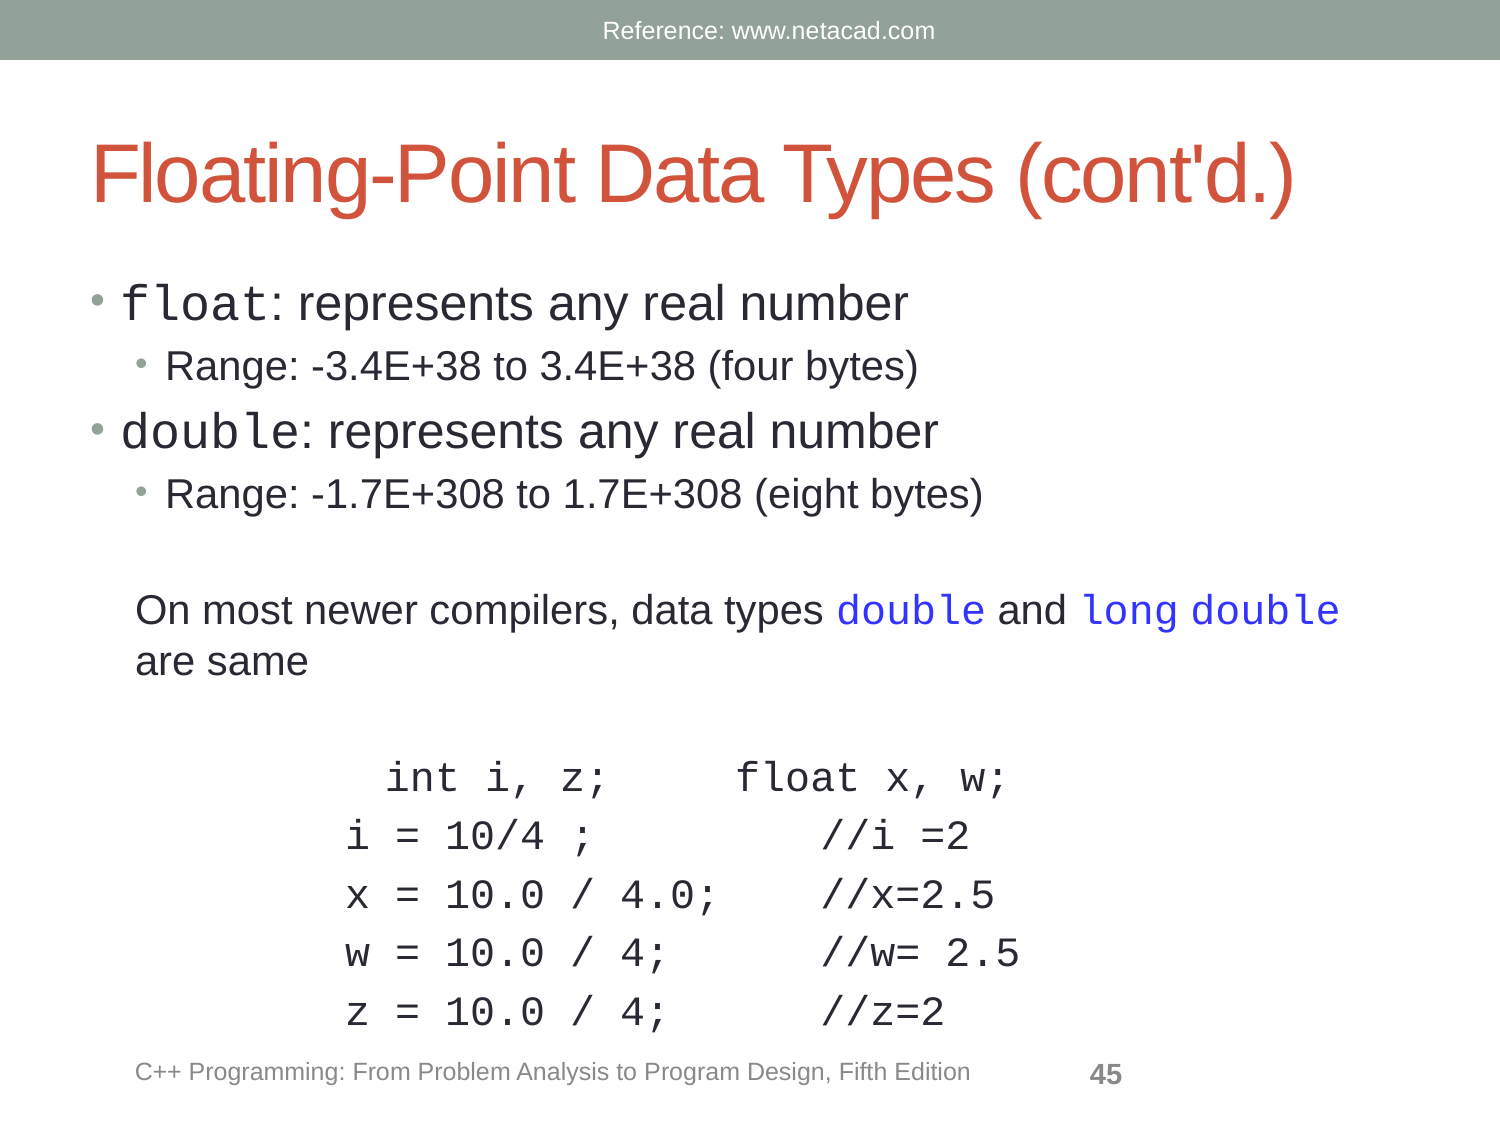

Floating-Point Data Types (cont'd.)
float: represents any real number
Range: -3.4E+38 to 3.4E+38 (four bytes)
double: represents any real number
Range: -1.7E+308 to 1.7E+308 (eight bytes)

On most newer compilers, data types double and long double are same

	    int i, z;     float x, w;
i = 10/4 ;         //i =2
x = 10.0 / 4.0;    //x=2.5
w = 10.0 / 4;      //w= 2.5
z = 10.0 / 4;      //z=2
Reference: www.netacad.com
C++ Programming: From Problem Analysis to Program Design, Fifth Edition
45